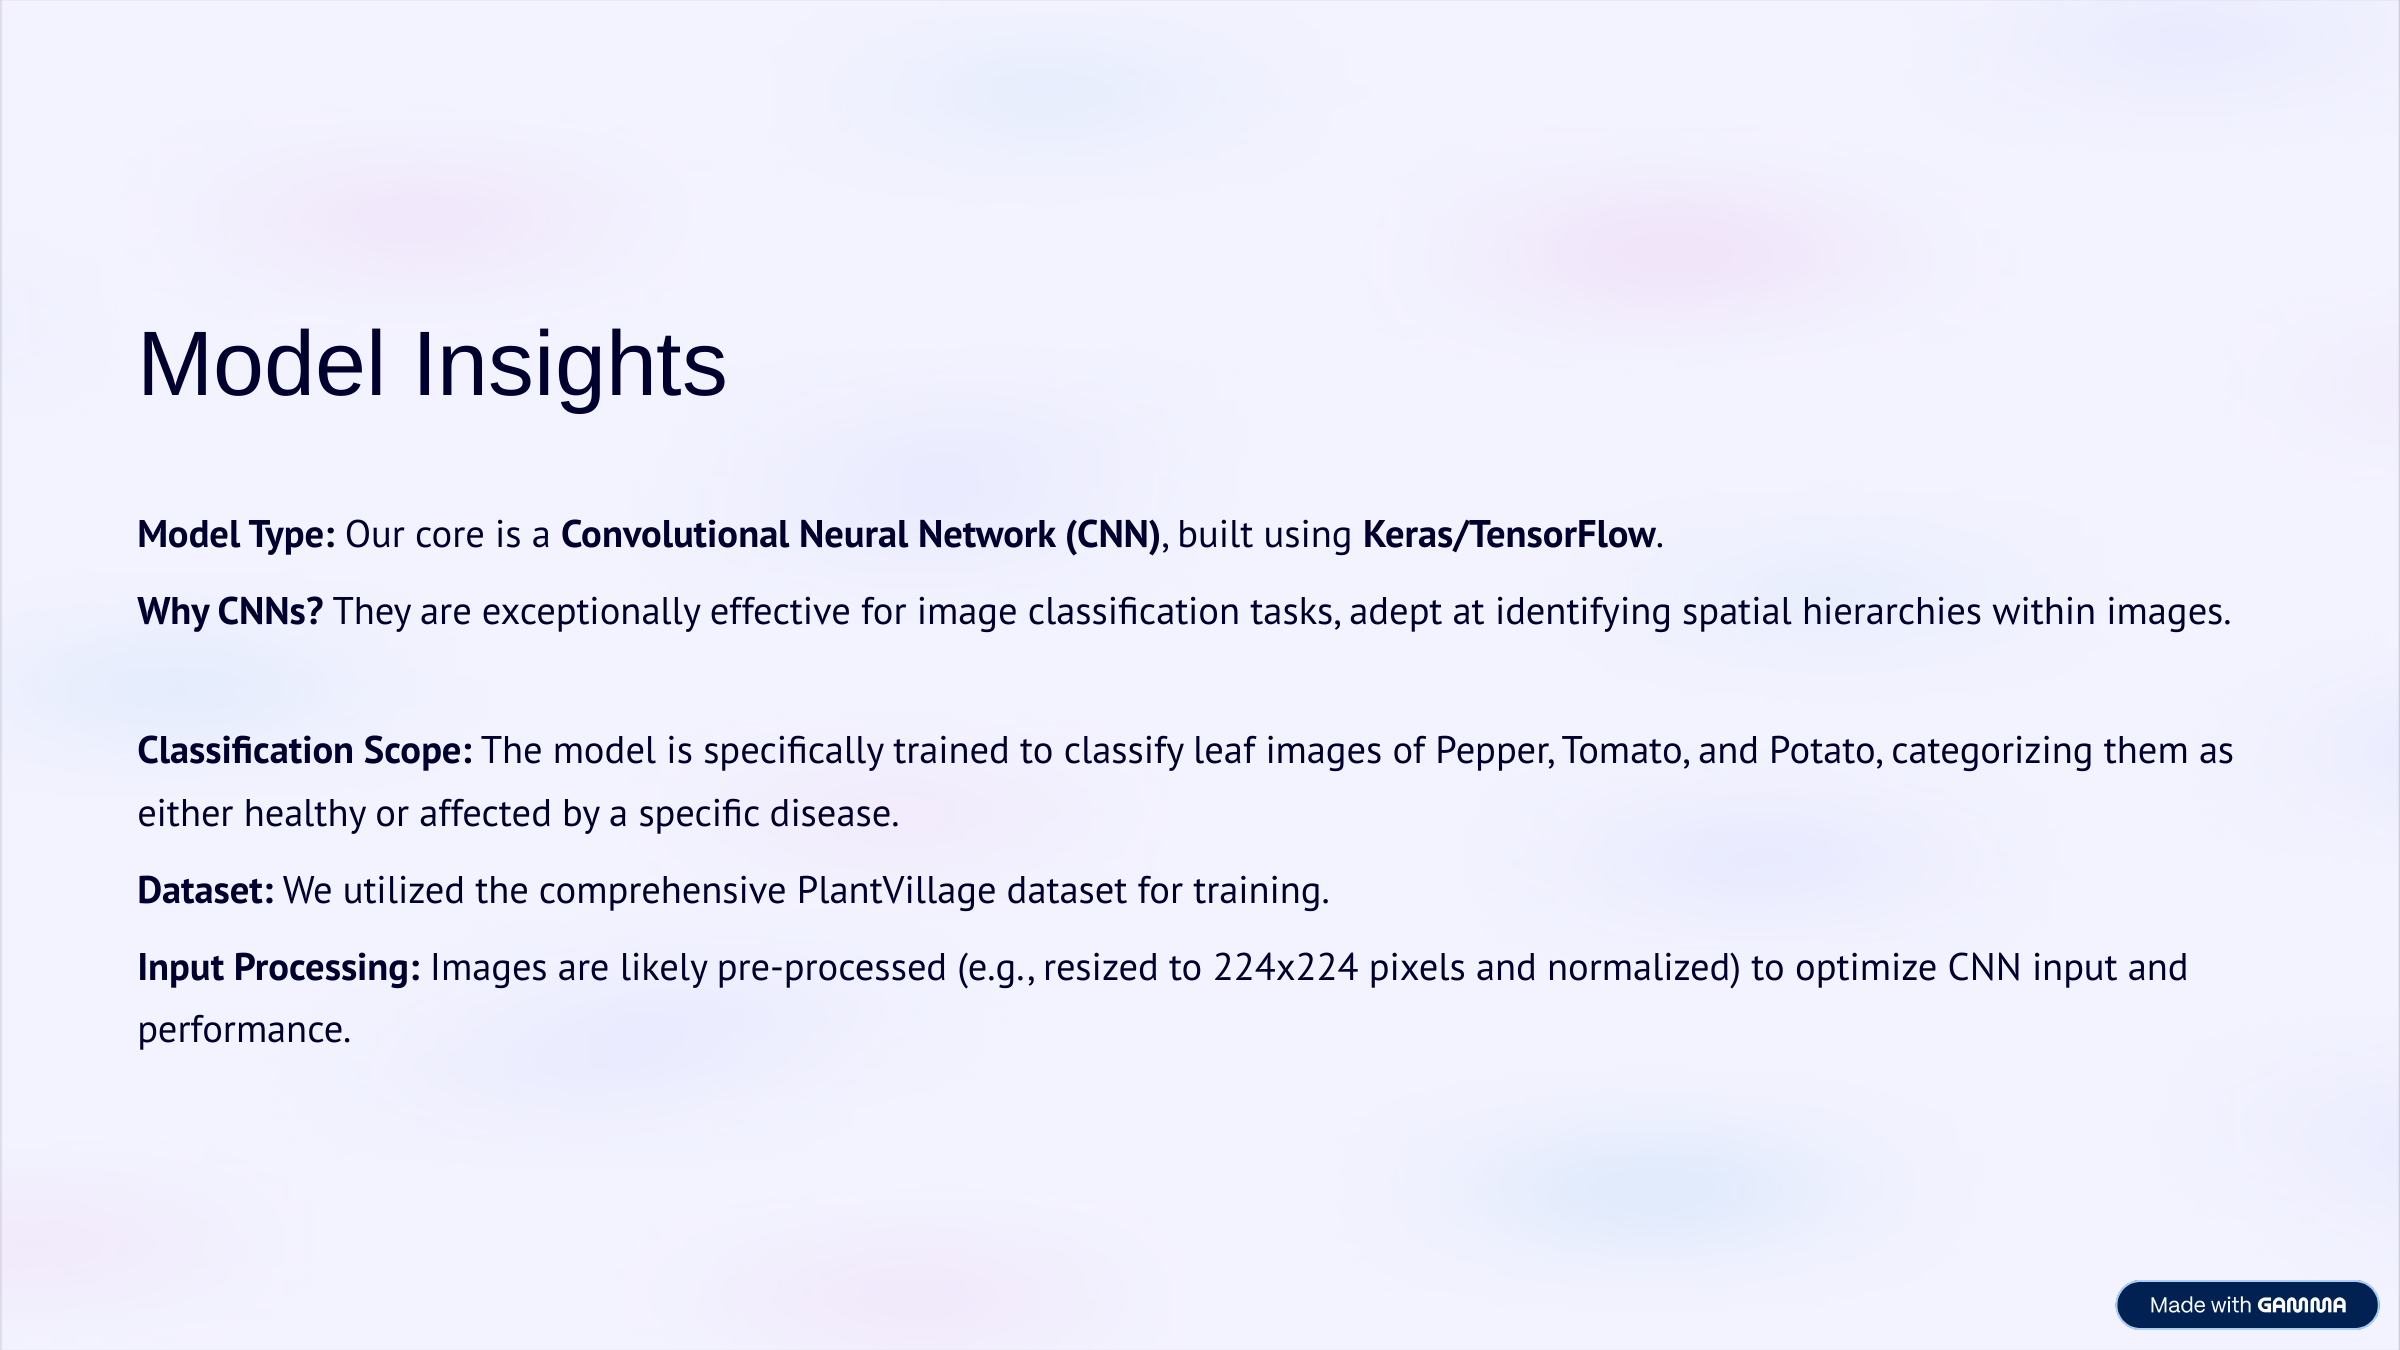

Model Insights
Model Type: Our core is a Convolutional Neural Network (CNN), built using Keras/TensorFlow.
Why CNNs? They are exceptionally effective for image classification tasks, adept at identifying spatial hierarchies within images.
Classification Scope: The model is specifically trained to classify leaf images of Pepper, Tomato, and Potato, categorizing them as either healthy or affected by a specific disease.
Dataset: We utilized the comprehensive PlantVillage dataset for training.
Input Processing: Images are likely pre-processed (e.g., resized to 224x224 pixels and normalized) to optimize CNN input and performance.